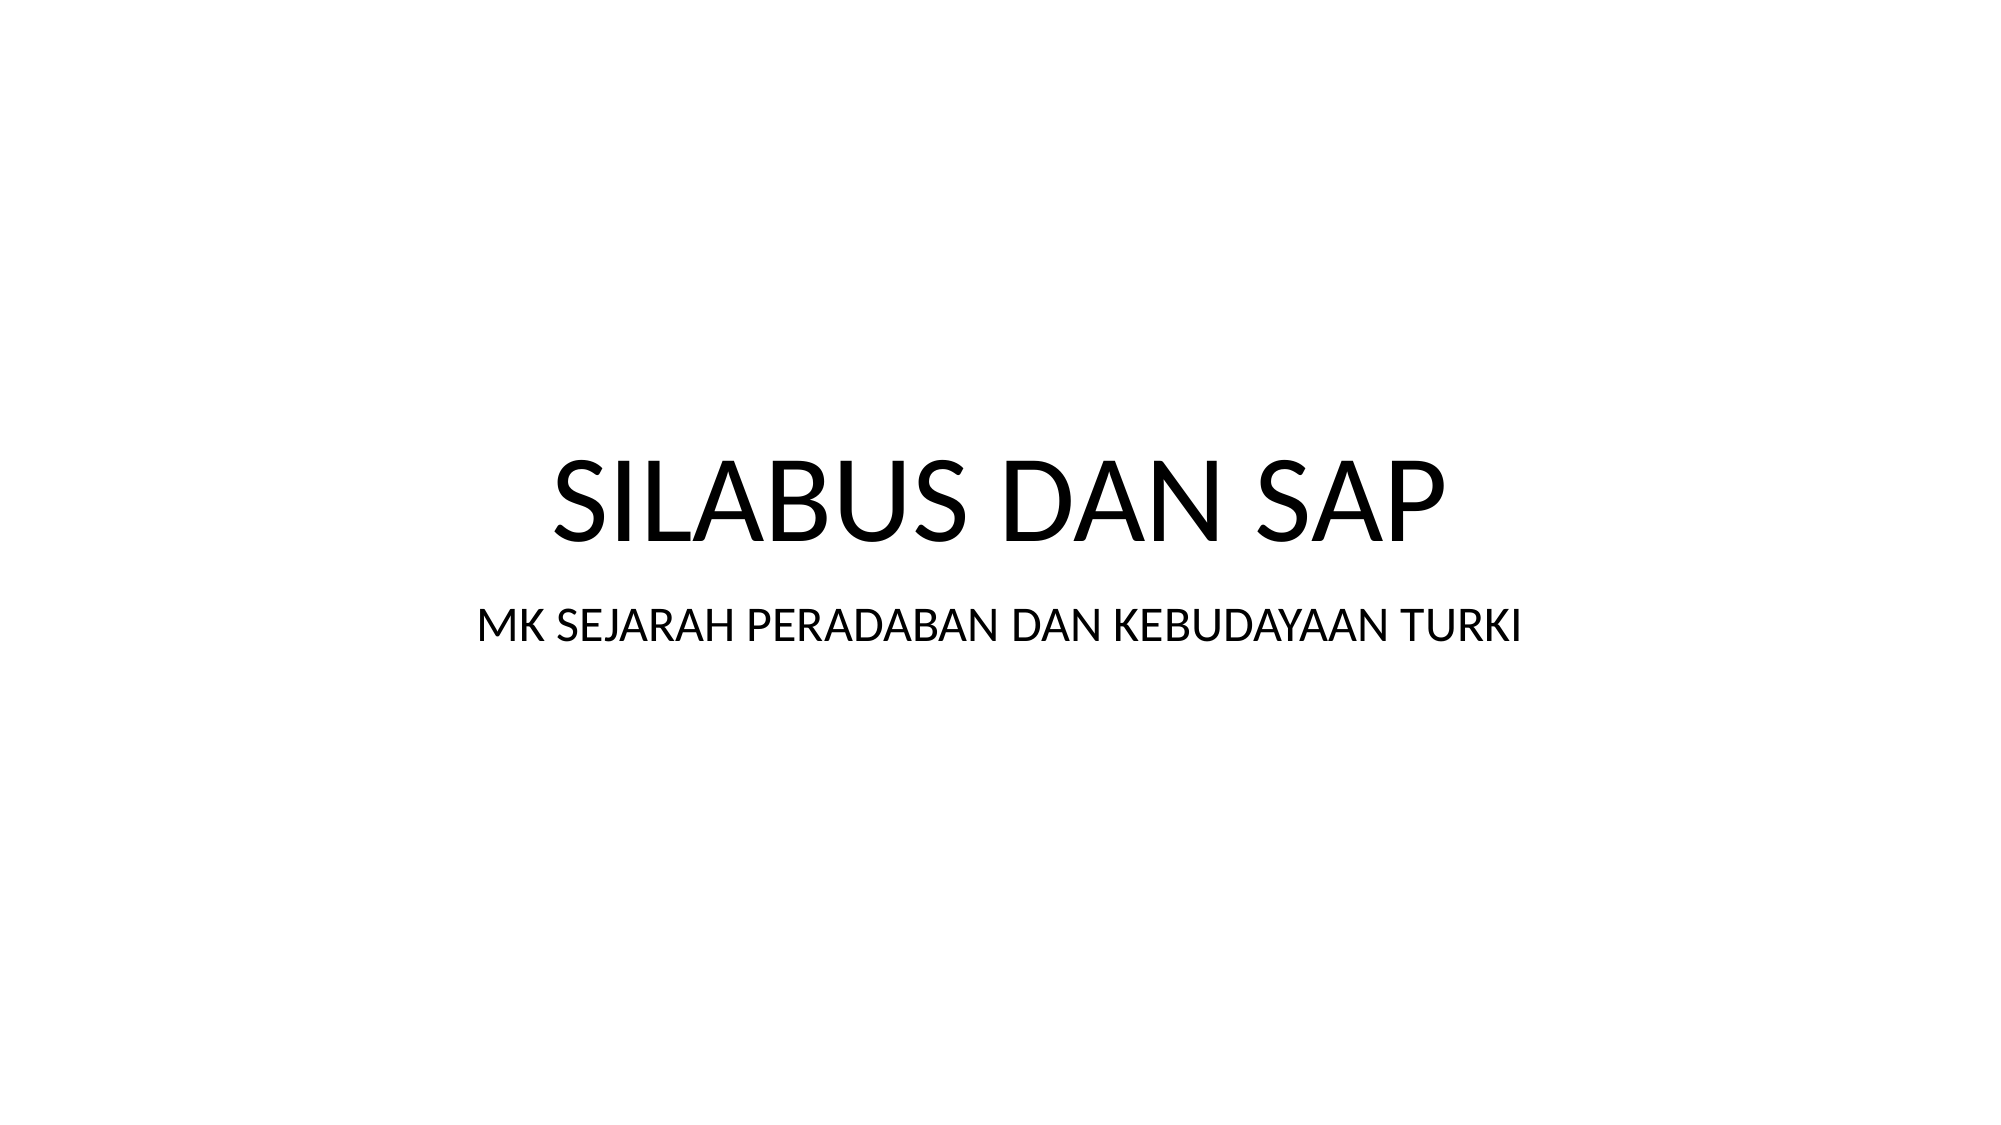

# SILABUS DAN SAP
MK SEJARAH PERADABAN DAN KEBUDAYAAN TURKI